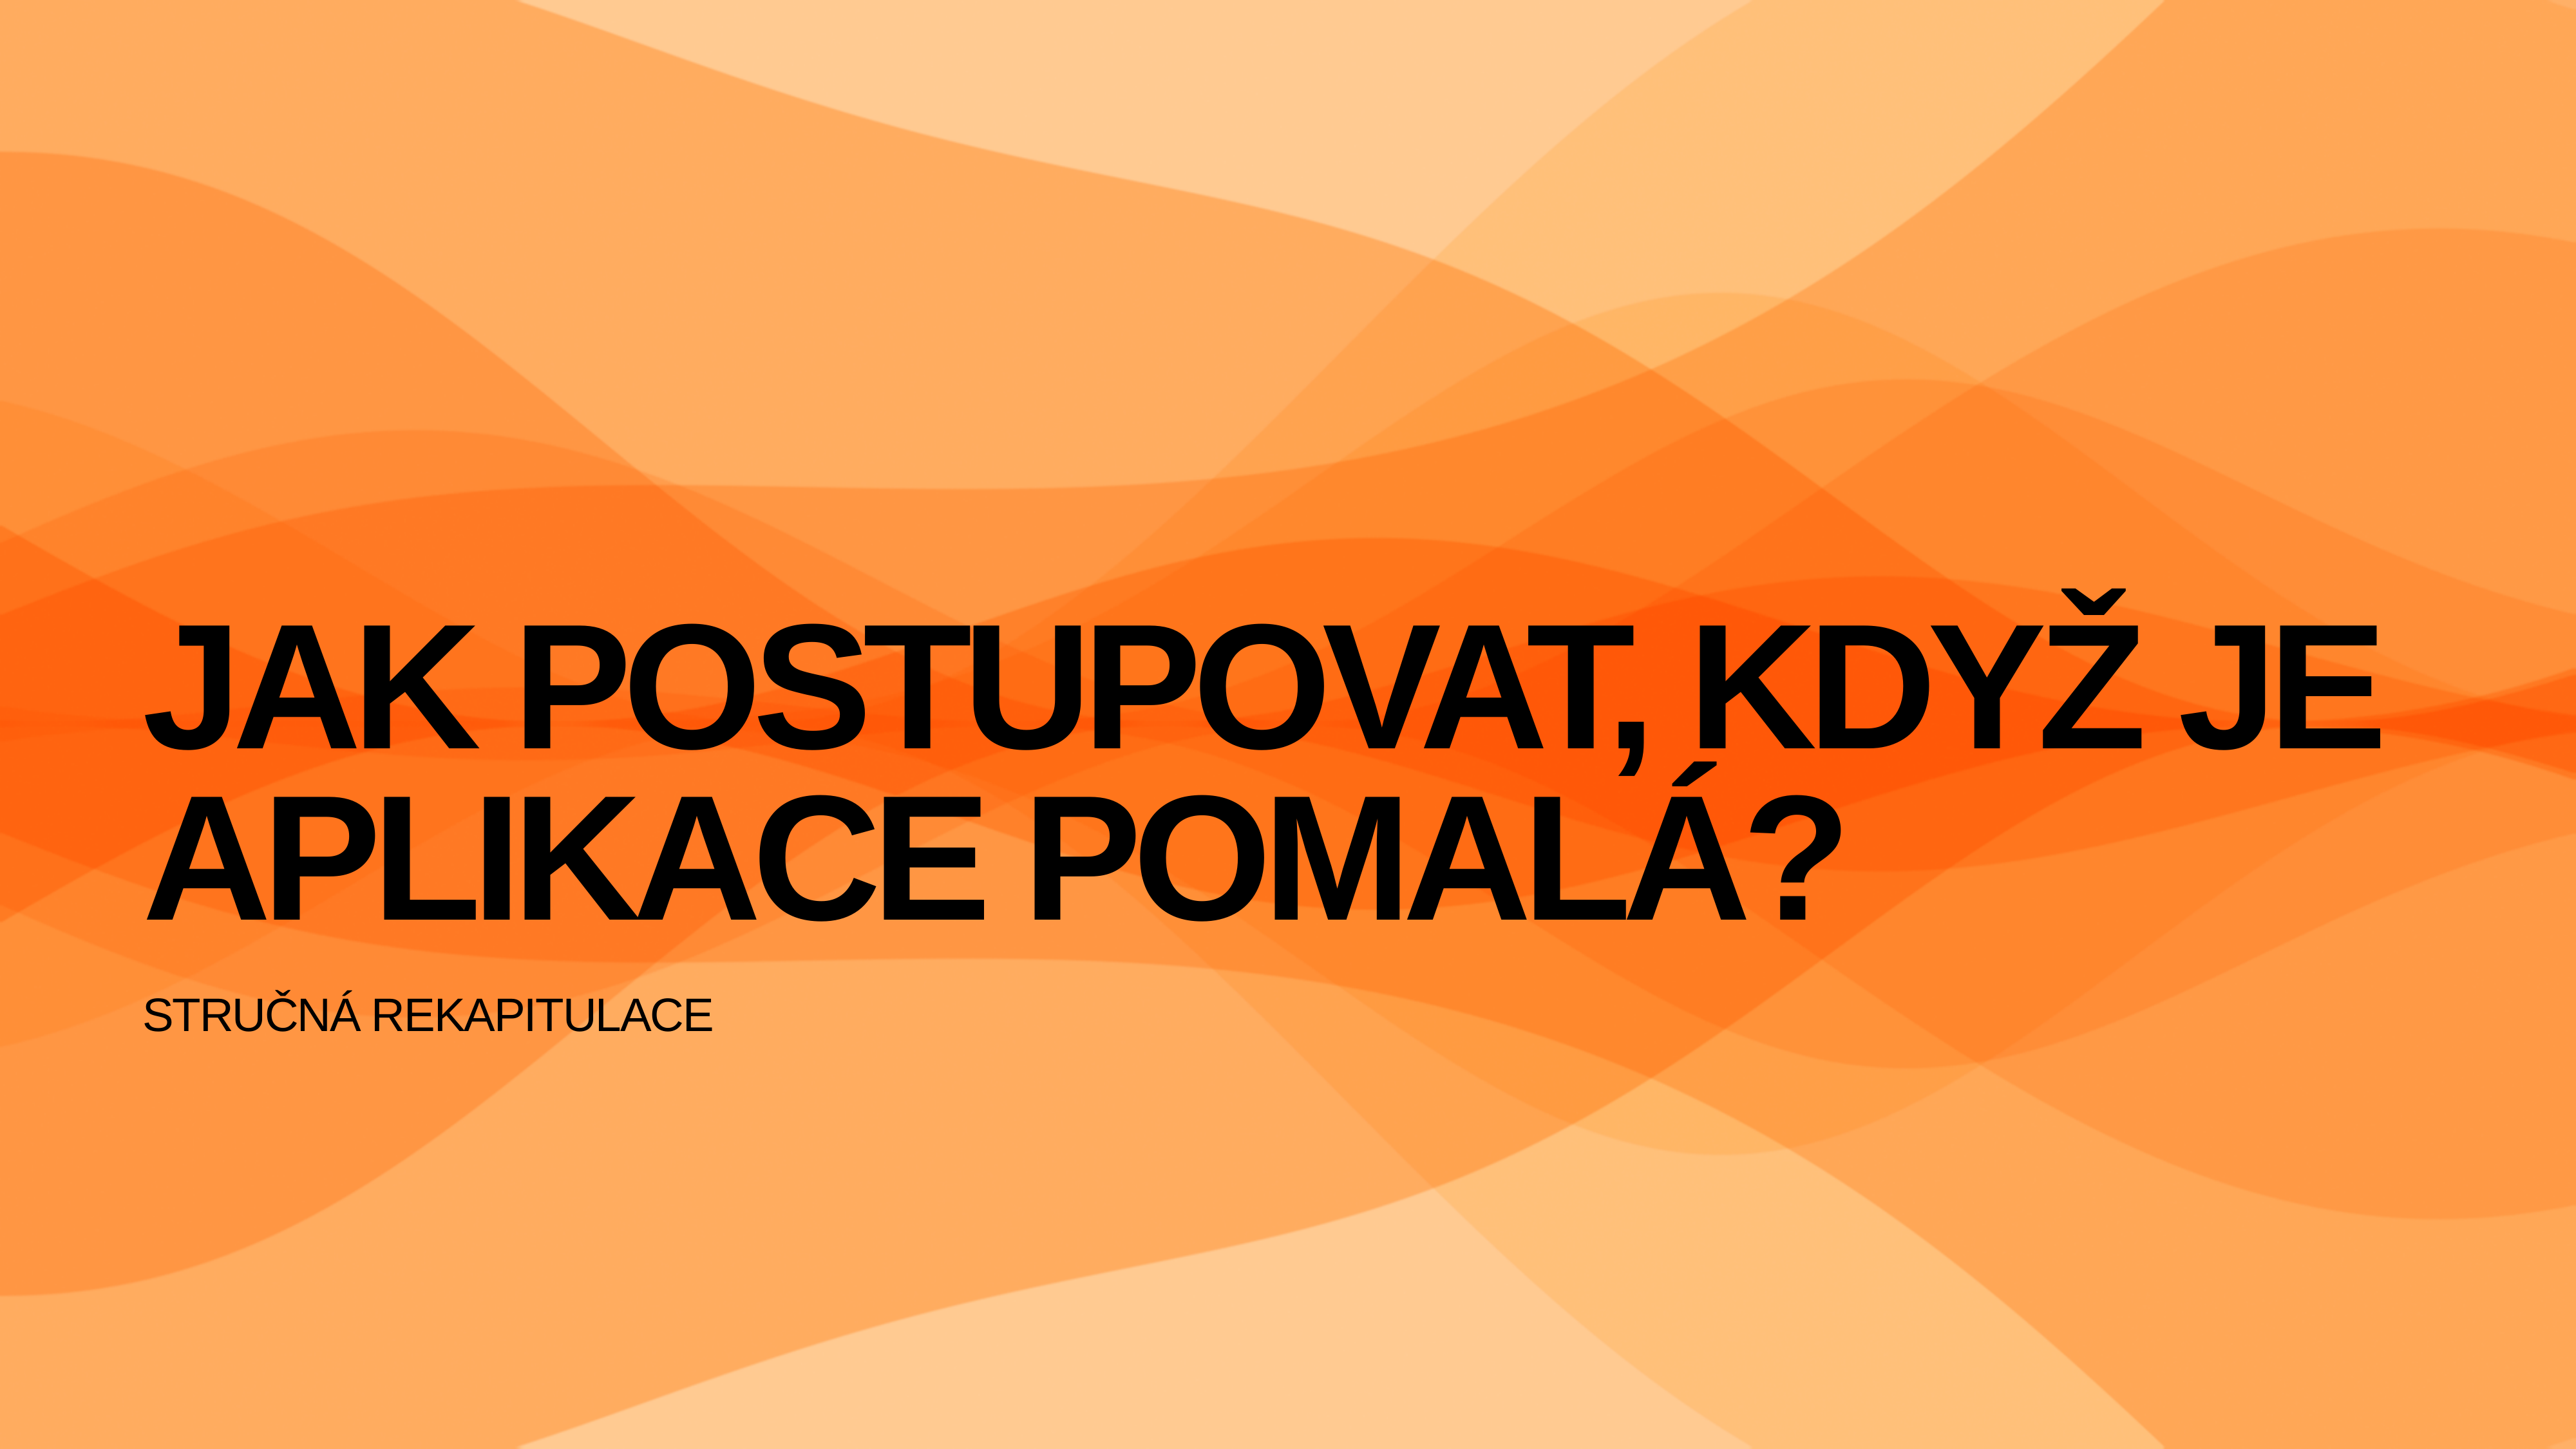

# Jak postupovat, když je aplikace pomalá?
Stručná Rekapitulace